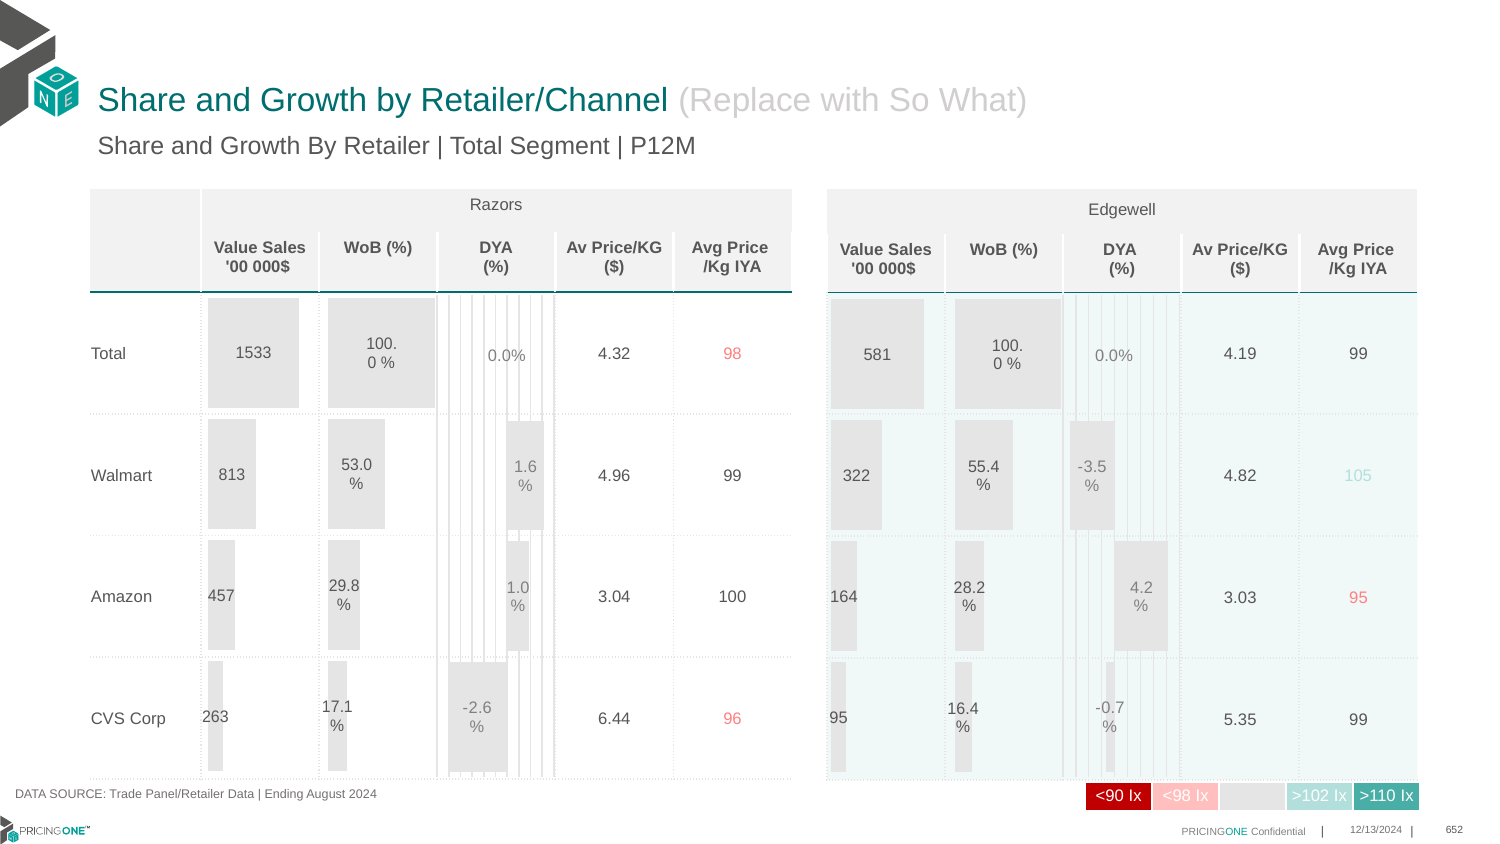

# Share and Growth by Retailer/Channel (Replace with So What)
Share and Growth By Retailer | Total Segment | P12M
|  | Razors | Total Category |  |  |  |
| --- | --- | --- | --- | --- | --- |
|  | Value Sales '00 000$ | WoB (%) | DYA (%) | Av Price/KG ($) | Avg Price /Kg IYA |
| Total |  |  |  | 4.32 | 98 |
| Walmart |  |  |  | 4.96 | 99 |
| Amazon |  |  |  | 3.04 | 100 |
| CVS Corp |  |  |  | 6.44 | 96 |
| Edgewell | Client |  |  |  |
| --- | --- | --- | --- | --- |
| Value Sales '00 000$ | WoB (%) | DYA (%) | Av Price/KG ($) | Avg Price /Kg IYA |
|  |  |  | 4.19 | 99 |
|  |  |  | 4.82 | 105 |
|  |  |  | 3.03 | 95 |
|  |  |  | 5.35 | 99 |

### Chart

| Category | Value Sales |
|---|---|
| Grand Total | 153286596.0 |
| Walmart | 81312277.0 |
| Amazon | 45694308.0 |
| CVS Corp | 26280011.0 |

### Chart

| Category | Trade WoB % |
|---|---|
| Grand Total | 1.0 |
| Walmart | 0.5304591472564242 |
| Amazon | 0.2980972191462847 |
| CVS Corp | 0.17144363359729117 |

### Chart

| Category | Value Sales |
|---|---|
| Grand Total | 58137651.0 |
| Walmart | 32214737.0 |
| Amazon | 16377651.0 |
| CVS Corp | 9545263.0 |

### Chart

| Category | Trade WoB % |
|---|---|
| Grand Total | 1.0 |
| Walmart | 0.5541114311618817 |
| Amazon | 0.2817047252218704 |
| CVS Corp | 0.16418384361624794 |

### Chart

| Category | Trade WoB % DYA |
|---|---|
| Grand Total | 0.0 |
| Walmart | 0.01600604518500337 |
| Amazon | 0.009563231313932052 |
| CVS Corp | -0.025569276498935367 |

### Chart

| Category | Trade WoB % DYA |
|---|---|
| Grand Total | 0.0 |
| Walmart | -0.03454605602128946 |
| Amazon | 0.04150203559996918 |
| CVS Corp | -0.006955979578679661 |
DATA SOURCE: Trade Panel/Retailer Data | Ending August 2024
| <90 Ix | <98 Ix |  | >102 Ix | >110 Ix |
| --- | --- | --- | --- | --- |

12/13/2024
652